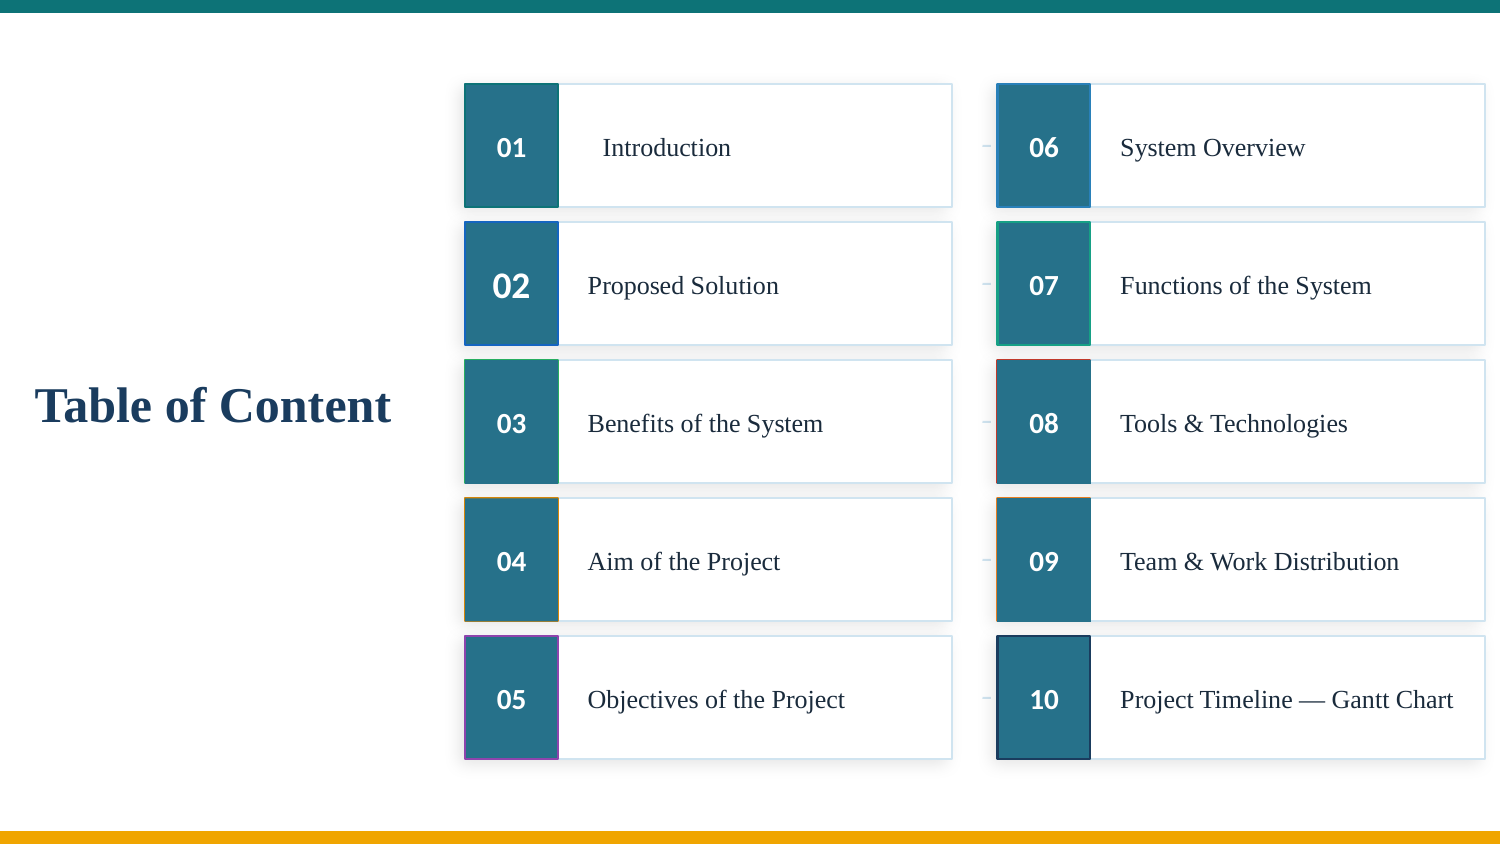

01
Introduction

06
System Overview

02
Proposed Solution

07
Functions of the System

Table of Content

03
Benefits of the System

08
Tools & Technologies

04
Aim of the Project

09
Team & Work Distribution

05
Objectives of the Project

10
Project Timeline — Gantt Chart